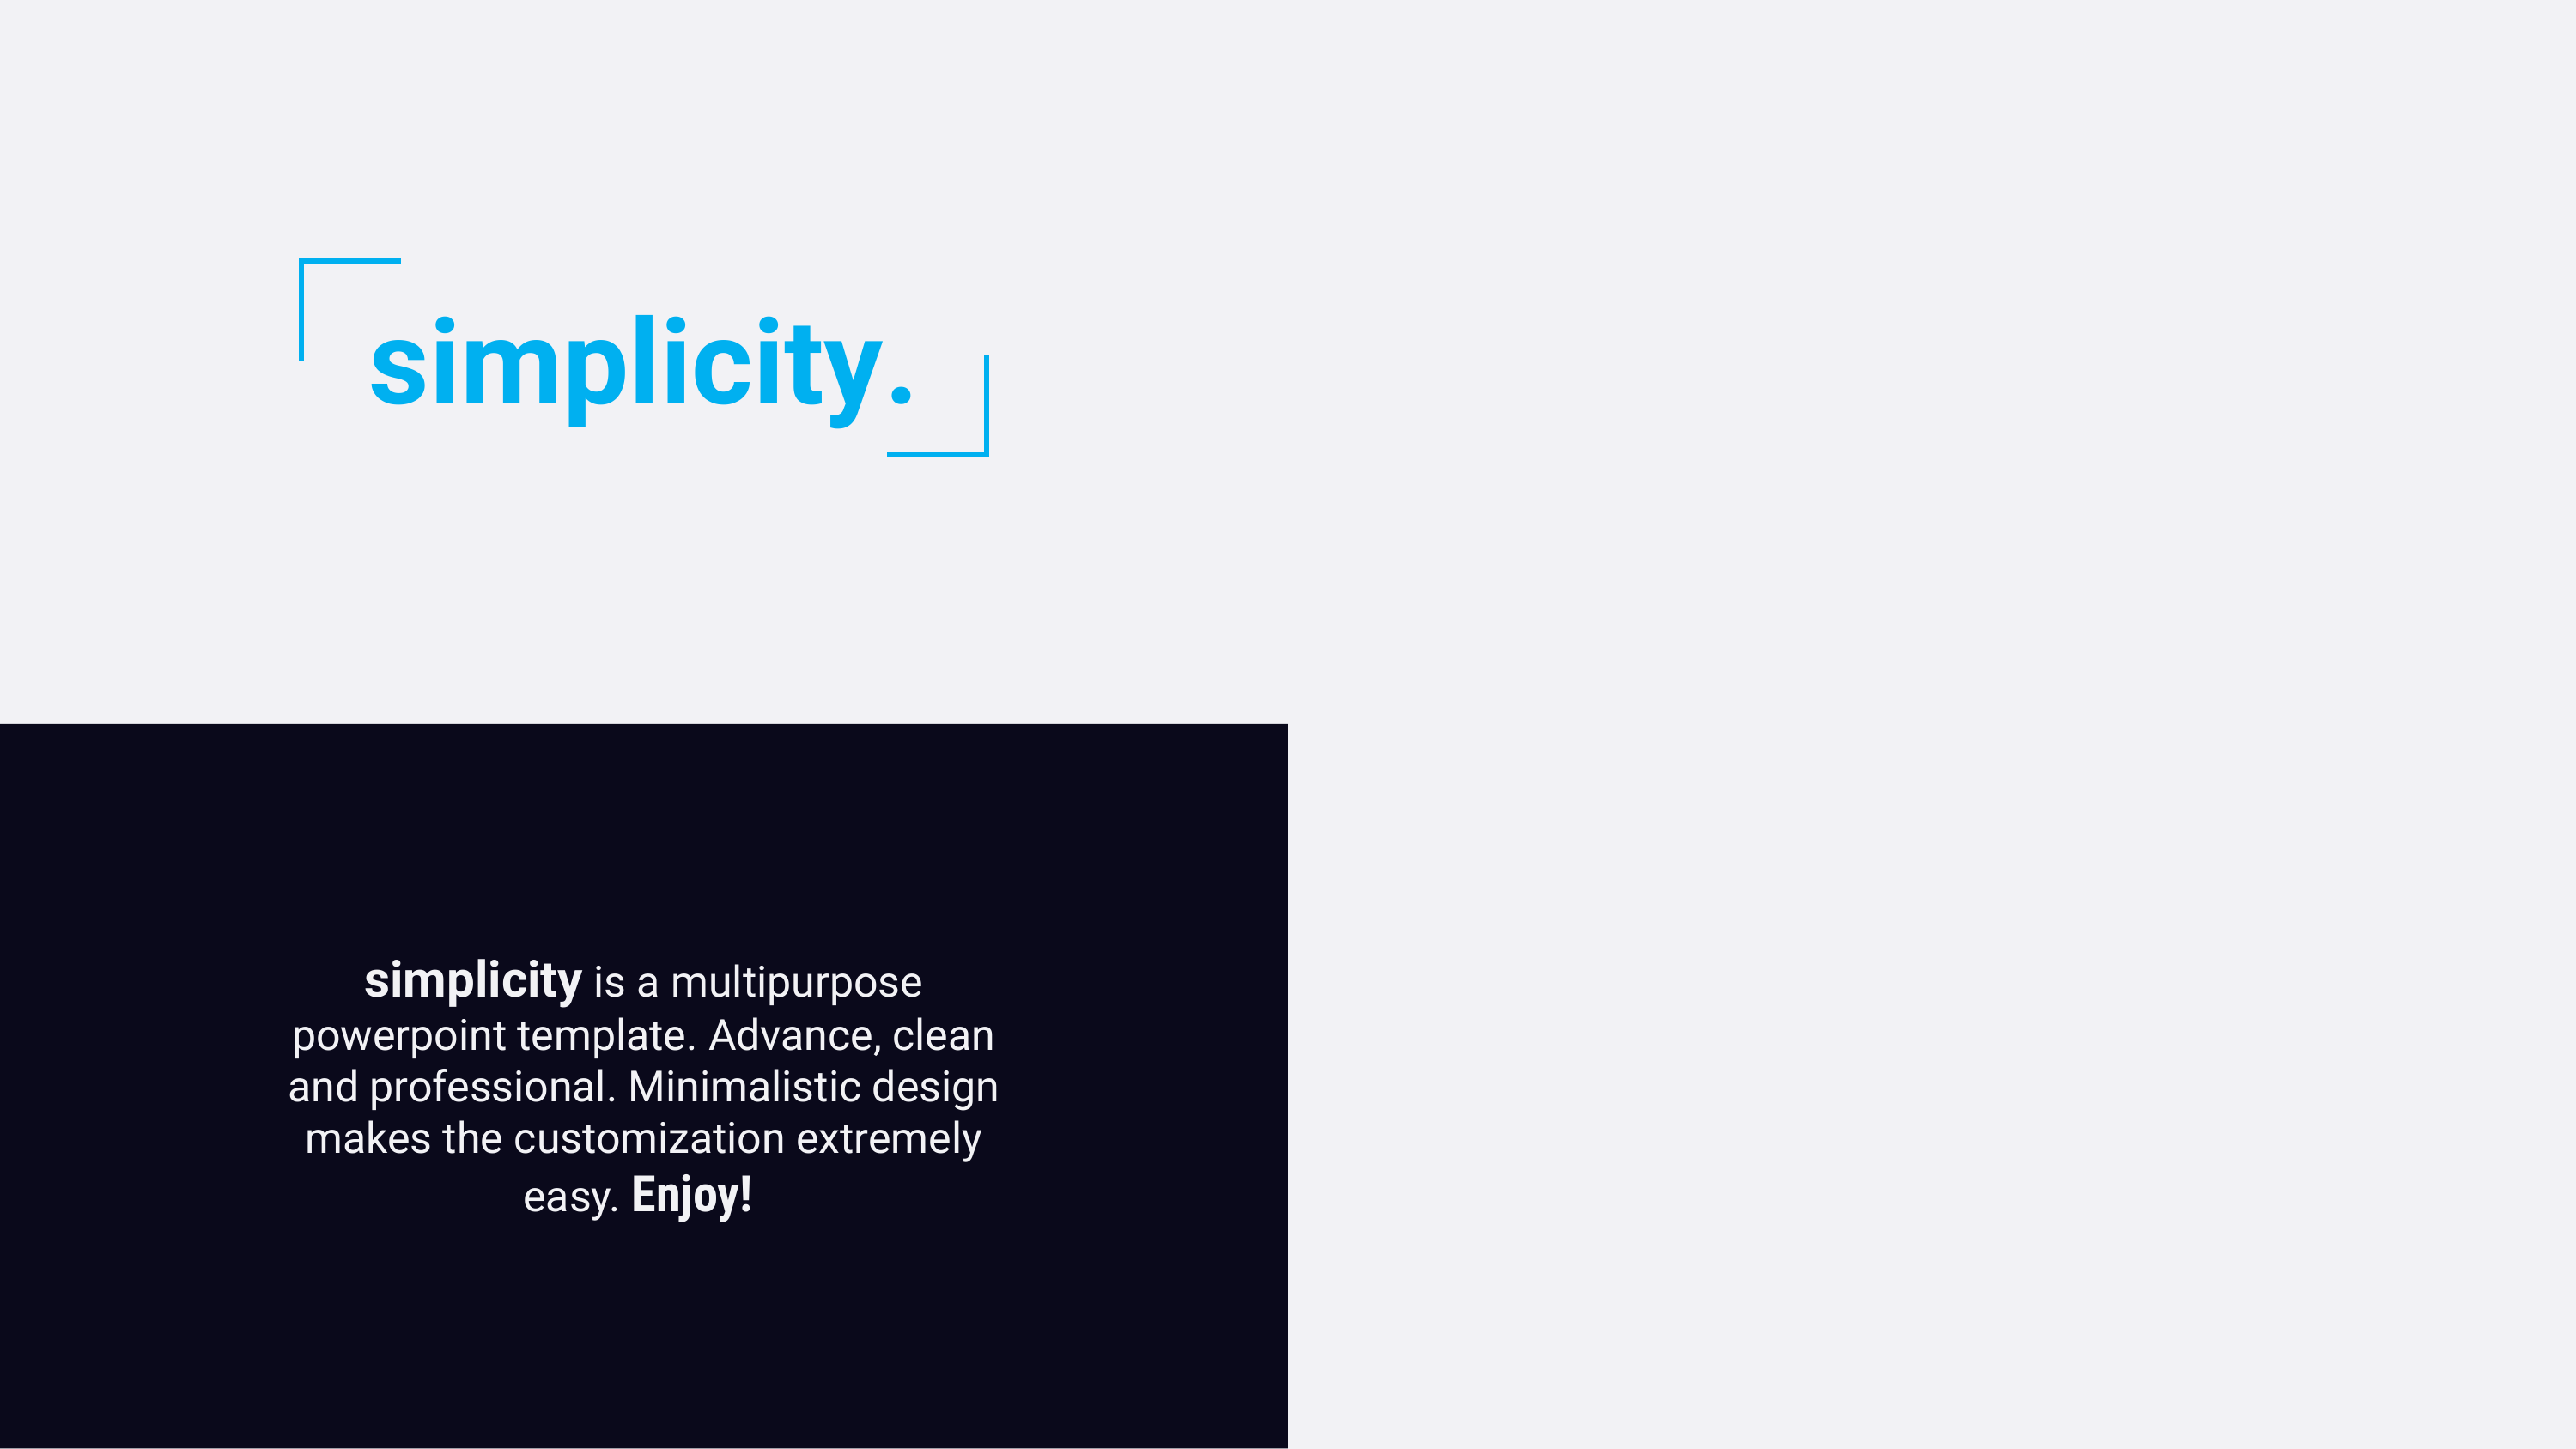

simplicity.

simplicity is a multipurpose powerpoint template. Advance, clean and professional. Minimalistic design makes the customization extremely easy. Enjoy!